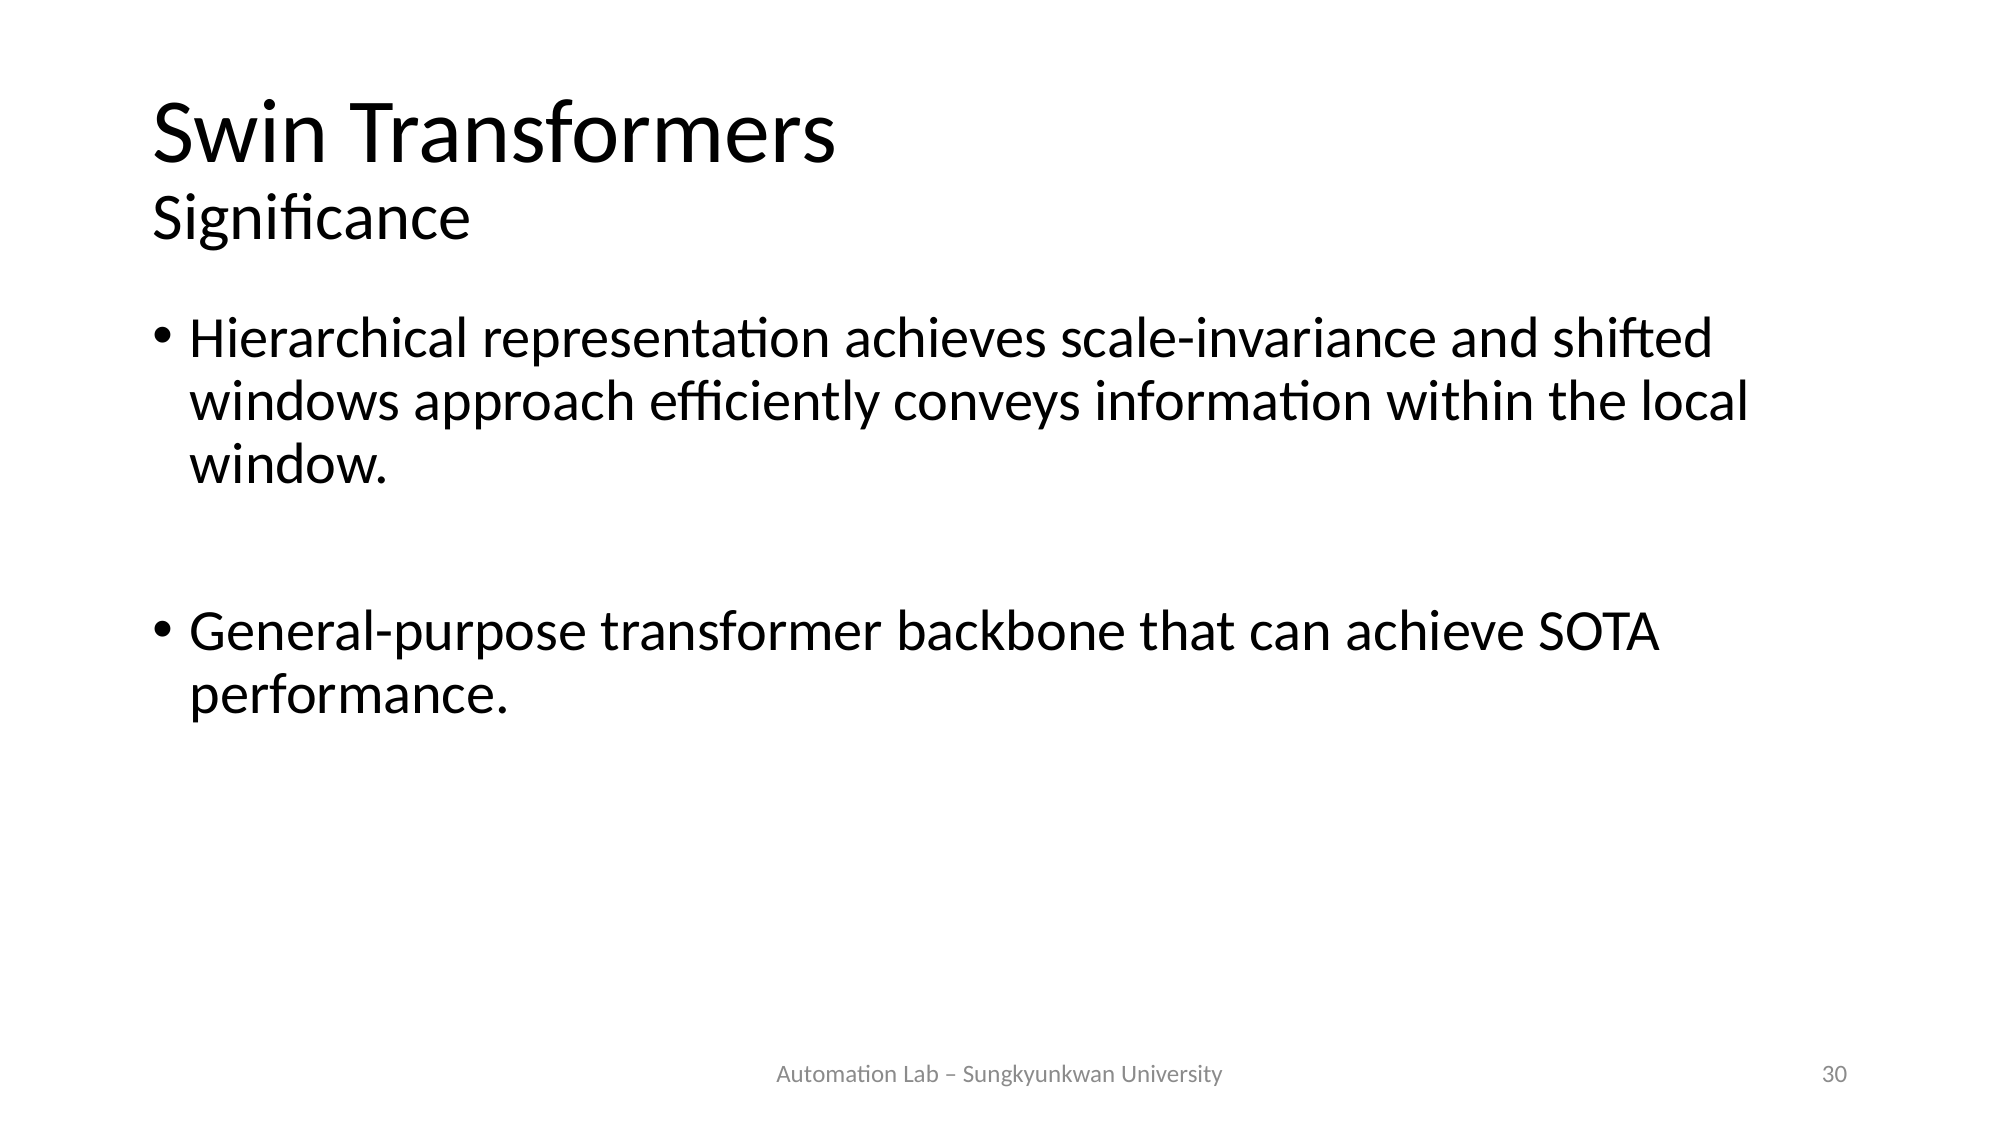

# Swin Transformers Significance
Hierarchical representation achieves scale-invariance and shifted windows approach efficiently conveys information within the local window.

General-purpose transformer backbone that can achieve SOTA performance.
Automation Lab – Sungkyunkwan University
30